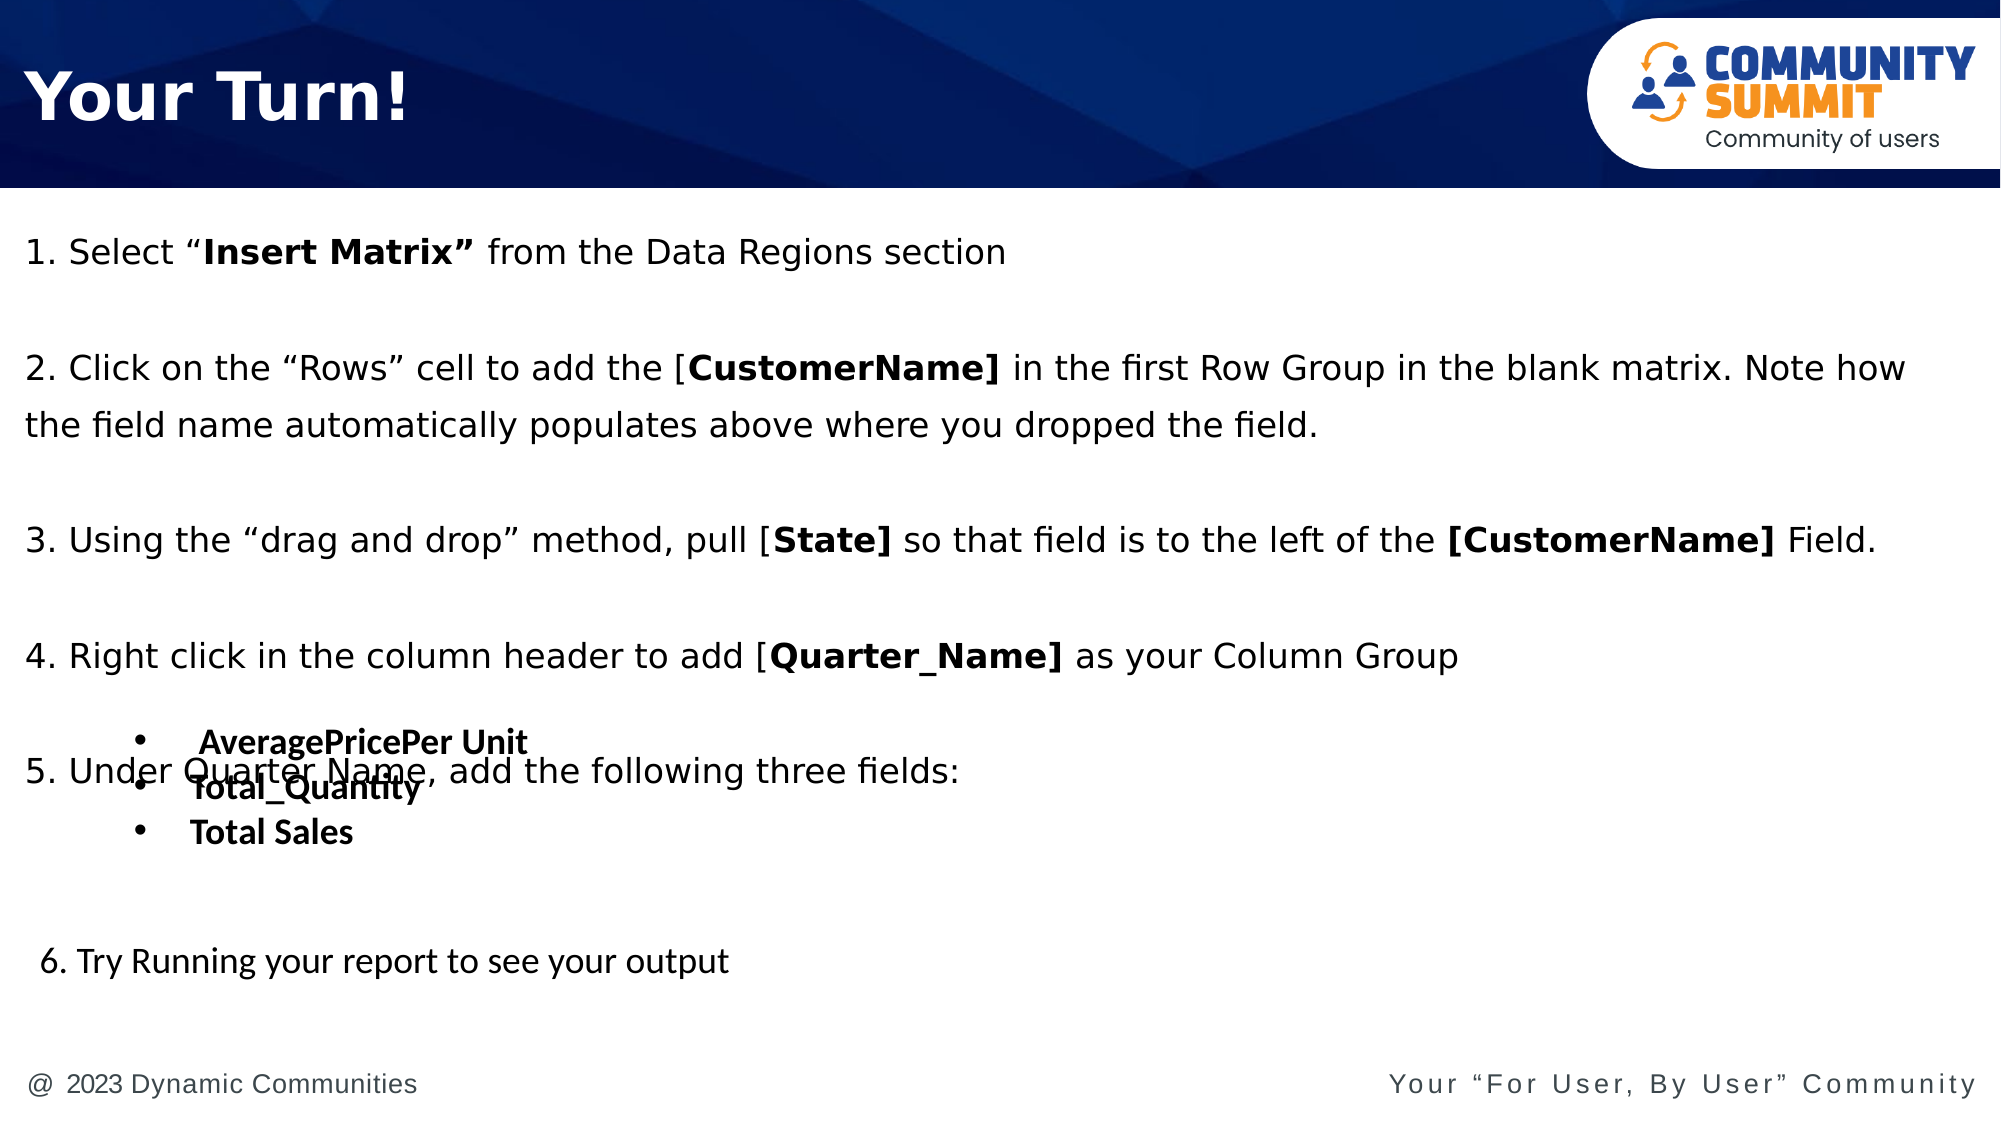

# Your Turn!
1. Select “Insert Matrix” from the Data Regions section

2. Click on the “Rows” cell to add the [CustomerName] in the first Row Group in the blank matrix. Note how the field name automatically populates above where you dropped the field.
3. Using the “drag and drop” method, pull [State] so that field is to the left of the [CustomerName] Field.

4. Right click in the column header to add [Quarter_Name] as your Column Group
5. Under Quarter Name, add the following three fields:

 AveragePricePer Unit
Total_Quantity
Total Sales
6. Try Running your report to see your output